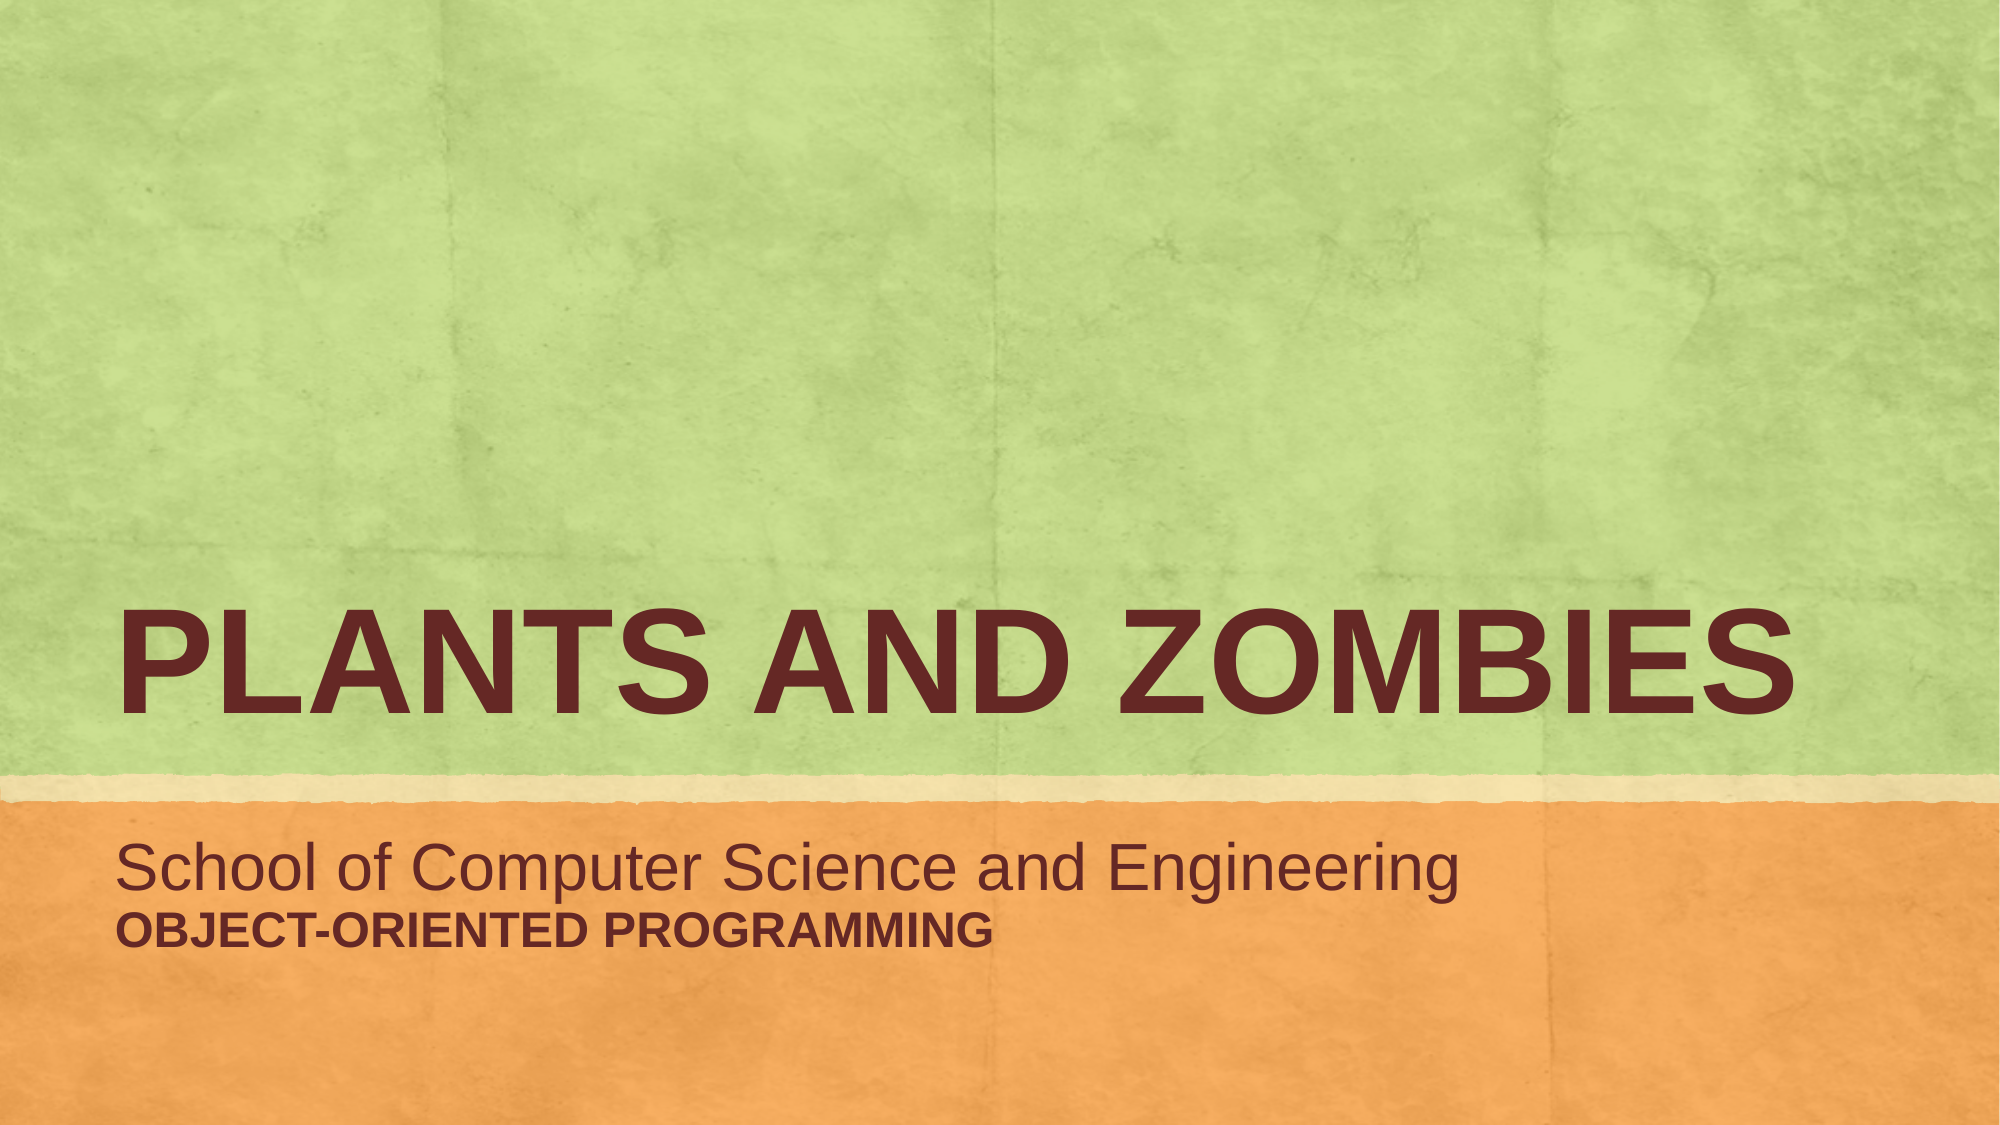

# PLANTS AND ZOMBIES
School of Computer Science and Engineering
OBJECT-ORIENTED PROGRAMMING